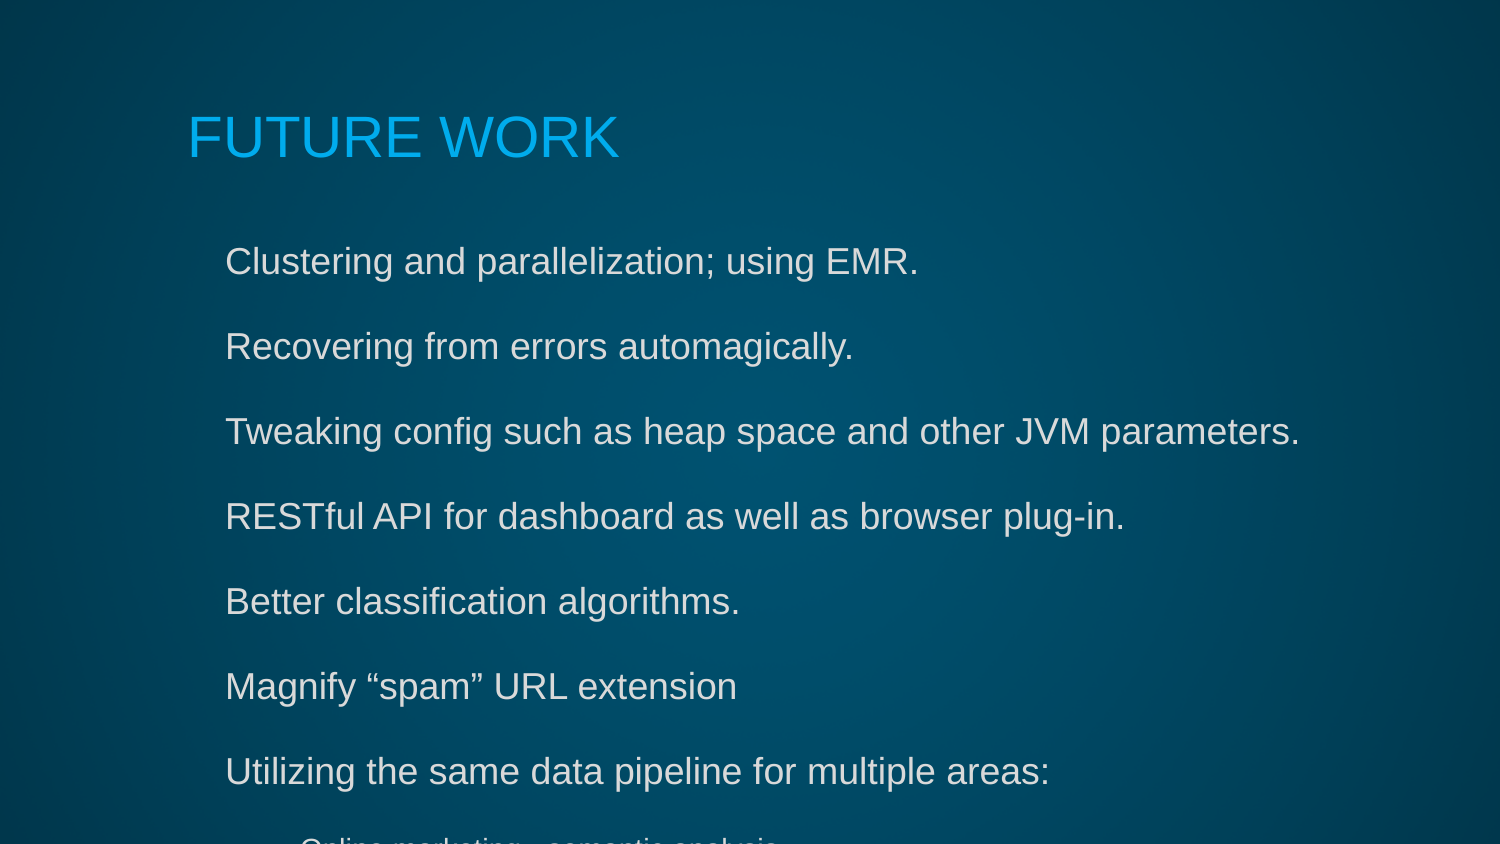

# FUTURE WORK
Clustering and parallelization; using EMR.
Recovering from errors automagically.
Tweaking config such as heap space and other JVM parameters.
RESTful API for dashboard as well as browser plug-in.
Better classification algorithms.
Magnify “spam” URL extension
Utilizing the same data pipeline for multiple areas:
Online marketing - semantic analysis.
Political campaigns - popular topics, alternative polling.
Social experiments on user behavior.
Geolocation based analysis.